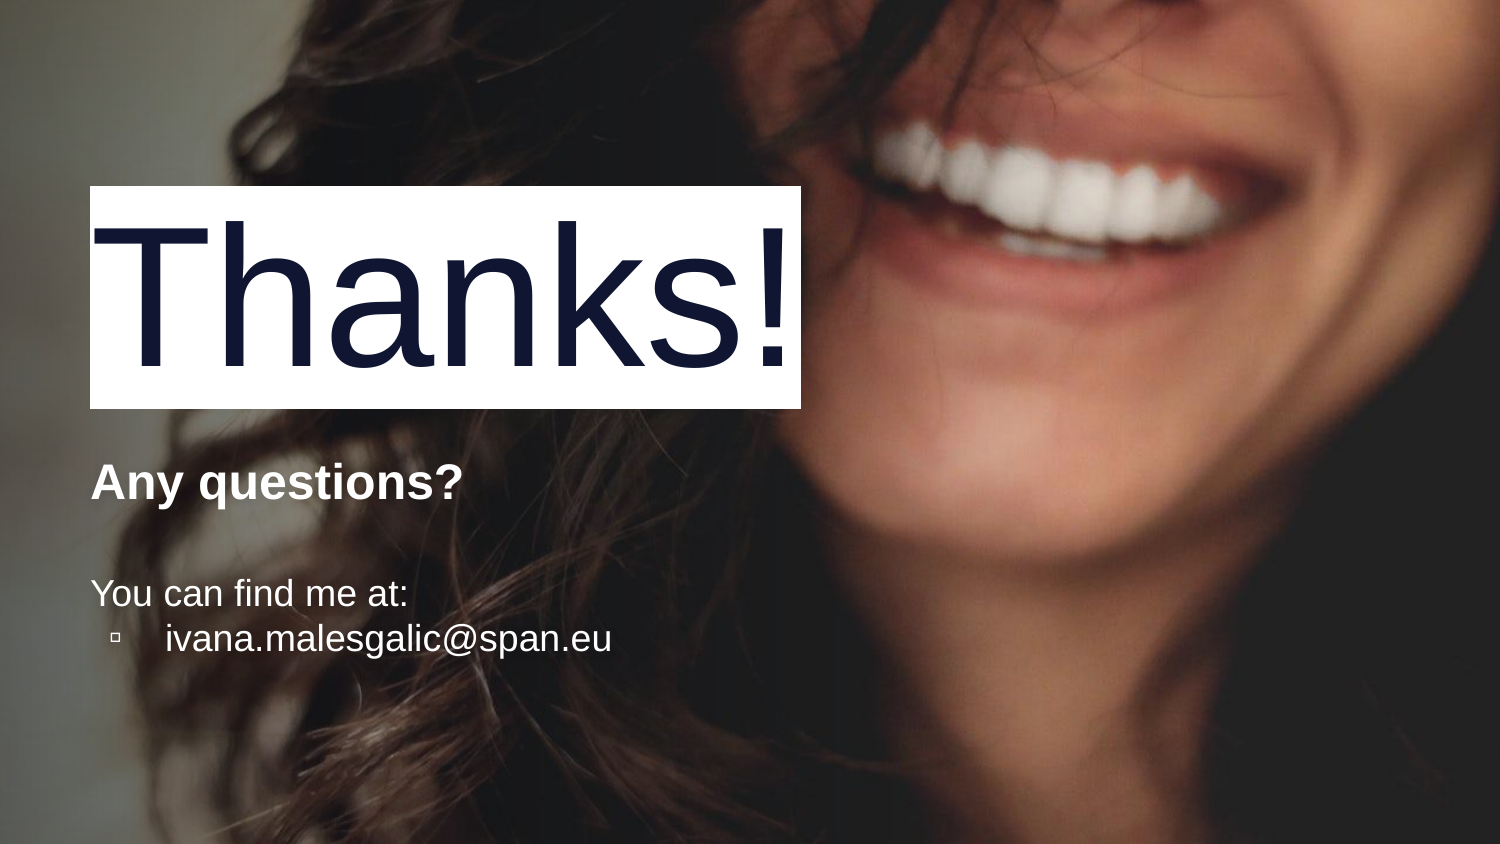

Thanks!
Any questions?

You can find me at:
ivana.malesgalic@span.eu